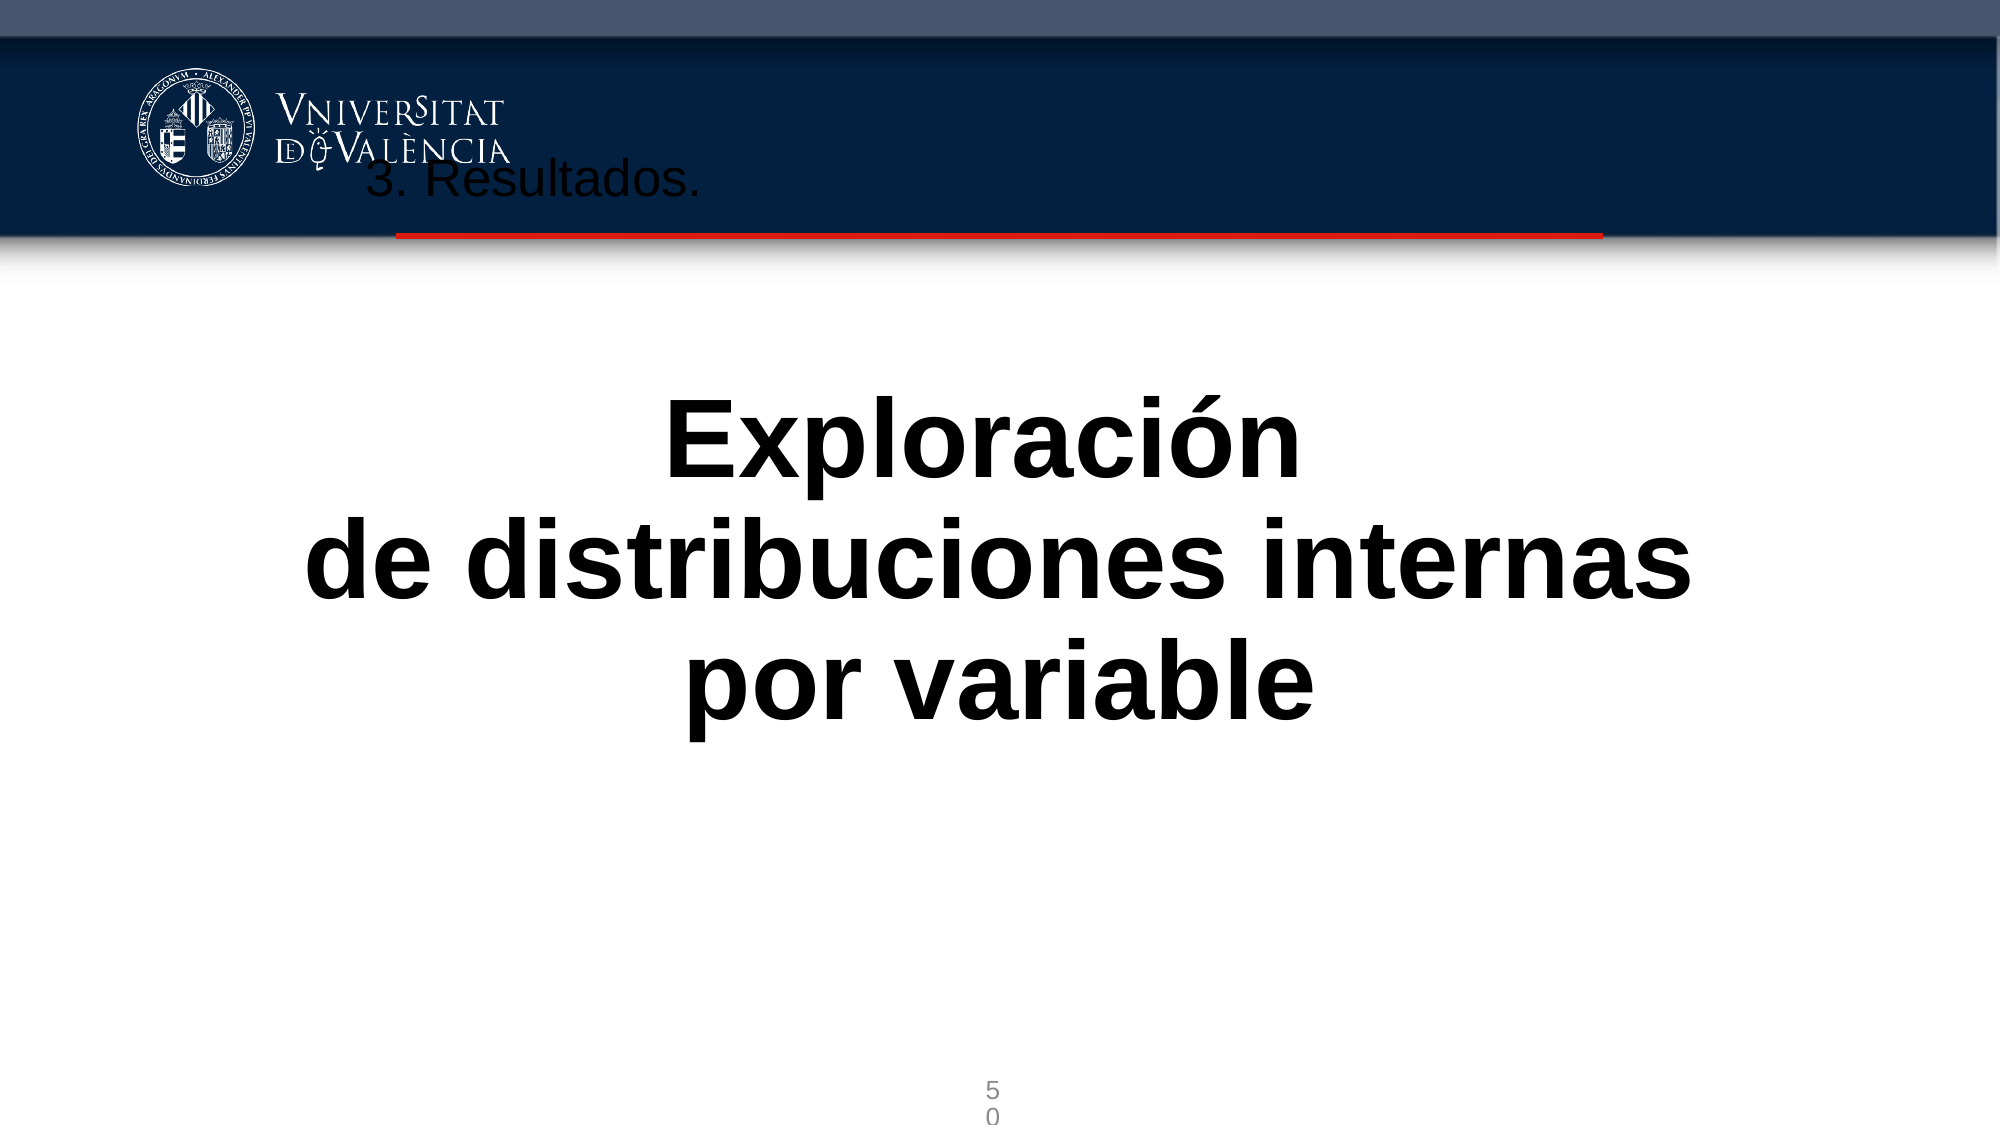

3. Resultados.

# Exploración
de distribuciones internas por variable
50